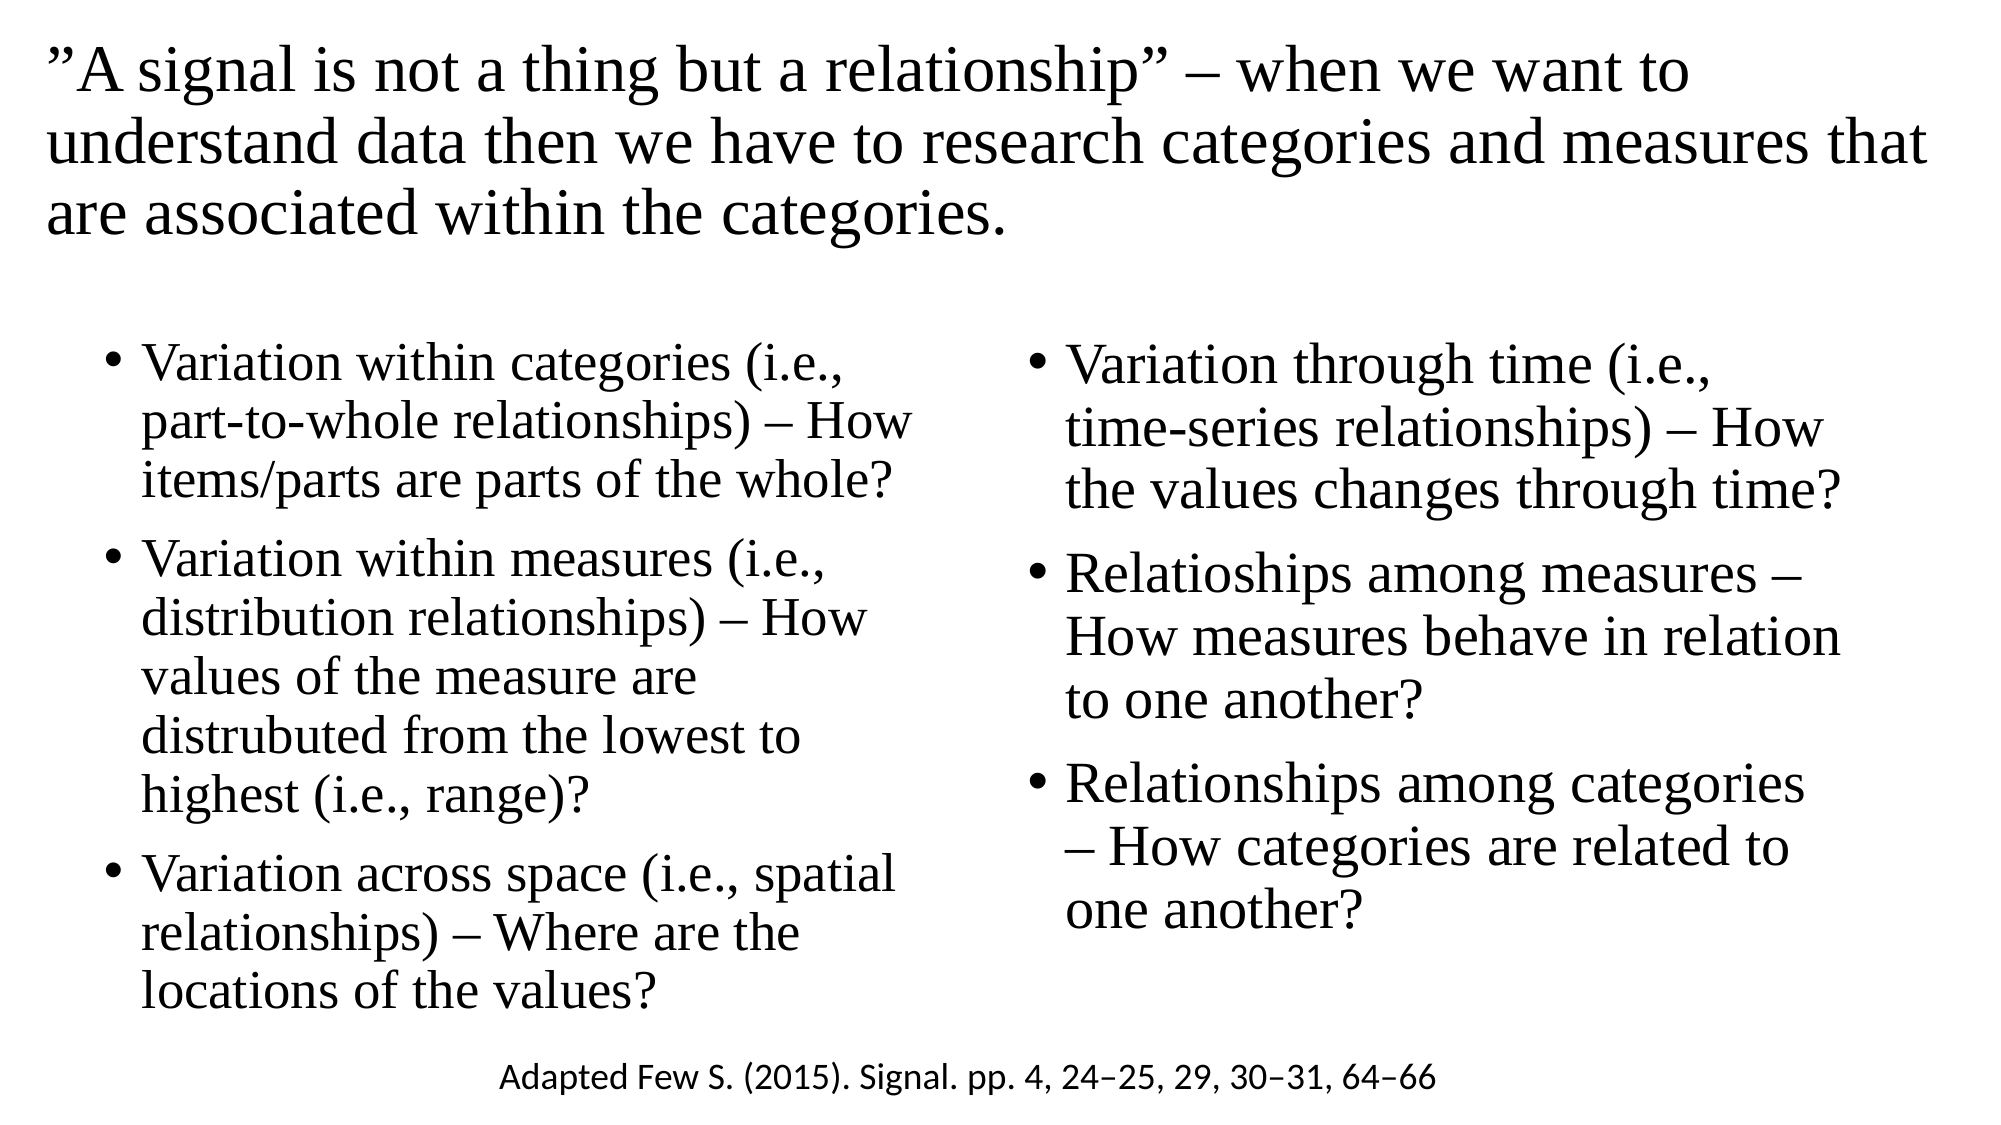

# ”A signal is not a thing but a relationship” – when we want to understand data then we have to research categories and measures that are associated within the categories.
Variation within categories (i.e., part-to-whole relationships) – How items/parts are parts of the whole?
Variation within measures (i.e., distribution relationships) – How values of the measure are distrubuted from the lowest to highest (i.e., range)?
Variation across space (i.e., spatial relationships) – Where are the locations of the values?
Variation through time (i.e., time-series relationships) – How the values changes through time?
Relatioships among measures – How measures behave in relation to one another?
Relationships among categories – How categories are related to one another?

Adapted Few S. (2015). Signal. pp. 4, 24–25, 29, 30–31, 64–66